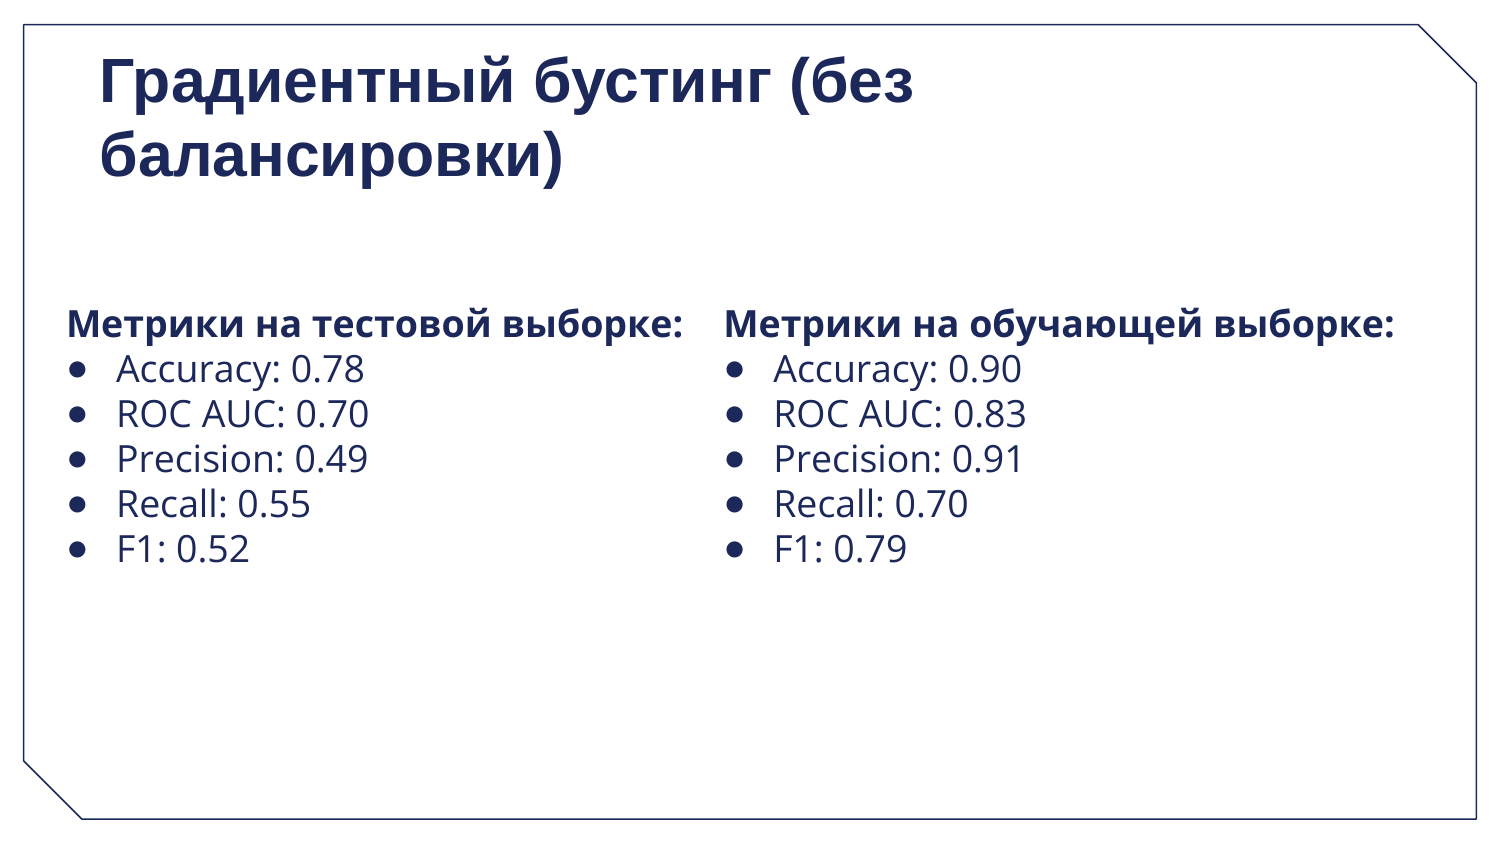

# Градиентный бустинг (без балансировки)
Метрики на тестовой выборке:
Accuracy: 0.78
ROC AUC: 0.70
Precision: 0.49
Recall: 0.55
F1: 0.52

Метрики на обучающей выборке:
Accuracy: 0.90
ROC AUC: 0.83
Precision: 0.91
Recall: 0.70
F1: 0.79